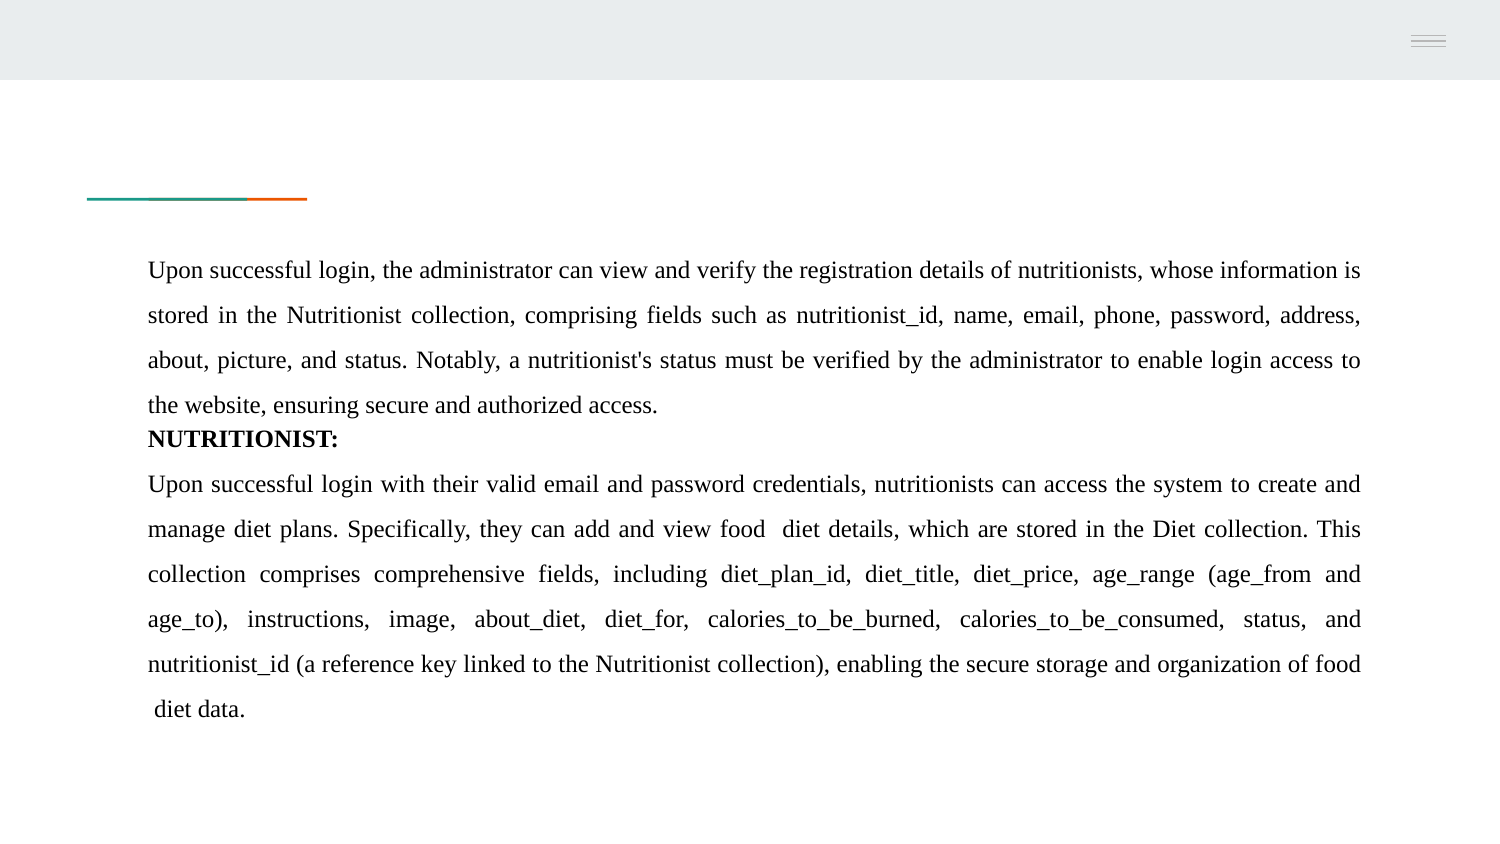

Upon successful login, the administrator can view and verify the registration details of nutritionists, whose information is stored in the Nutritionist collection, comprising fields such as nutritionist_id, name, email, phone, password, address, about, picture, and status. Notably, a nutritionist's status must be verified by the administrator to enable login access to the website, ensuring secure and authorized access.
NUTRITIONIST:
Upon successful login with their valid email and password credentials, nutritionists can access the system to create and manage diet plans. Specifically, they can add and view food  diet details, which are stored in the Diet collection. This collection comprises comprehensive fields, including diet_plan_id, diet_title, diet_price, age_range (age_from and age_to), instructions, image, about_diet, diet_for, calories_to_be_burned, calories_to_be_consumed, status, and nutritionist_id (a reference key linked to the Nutritionist collection), enabling the secure storage and organization of food  diet data.